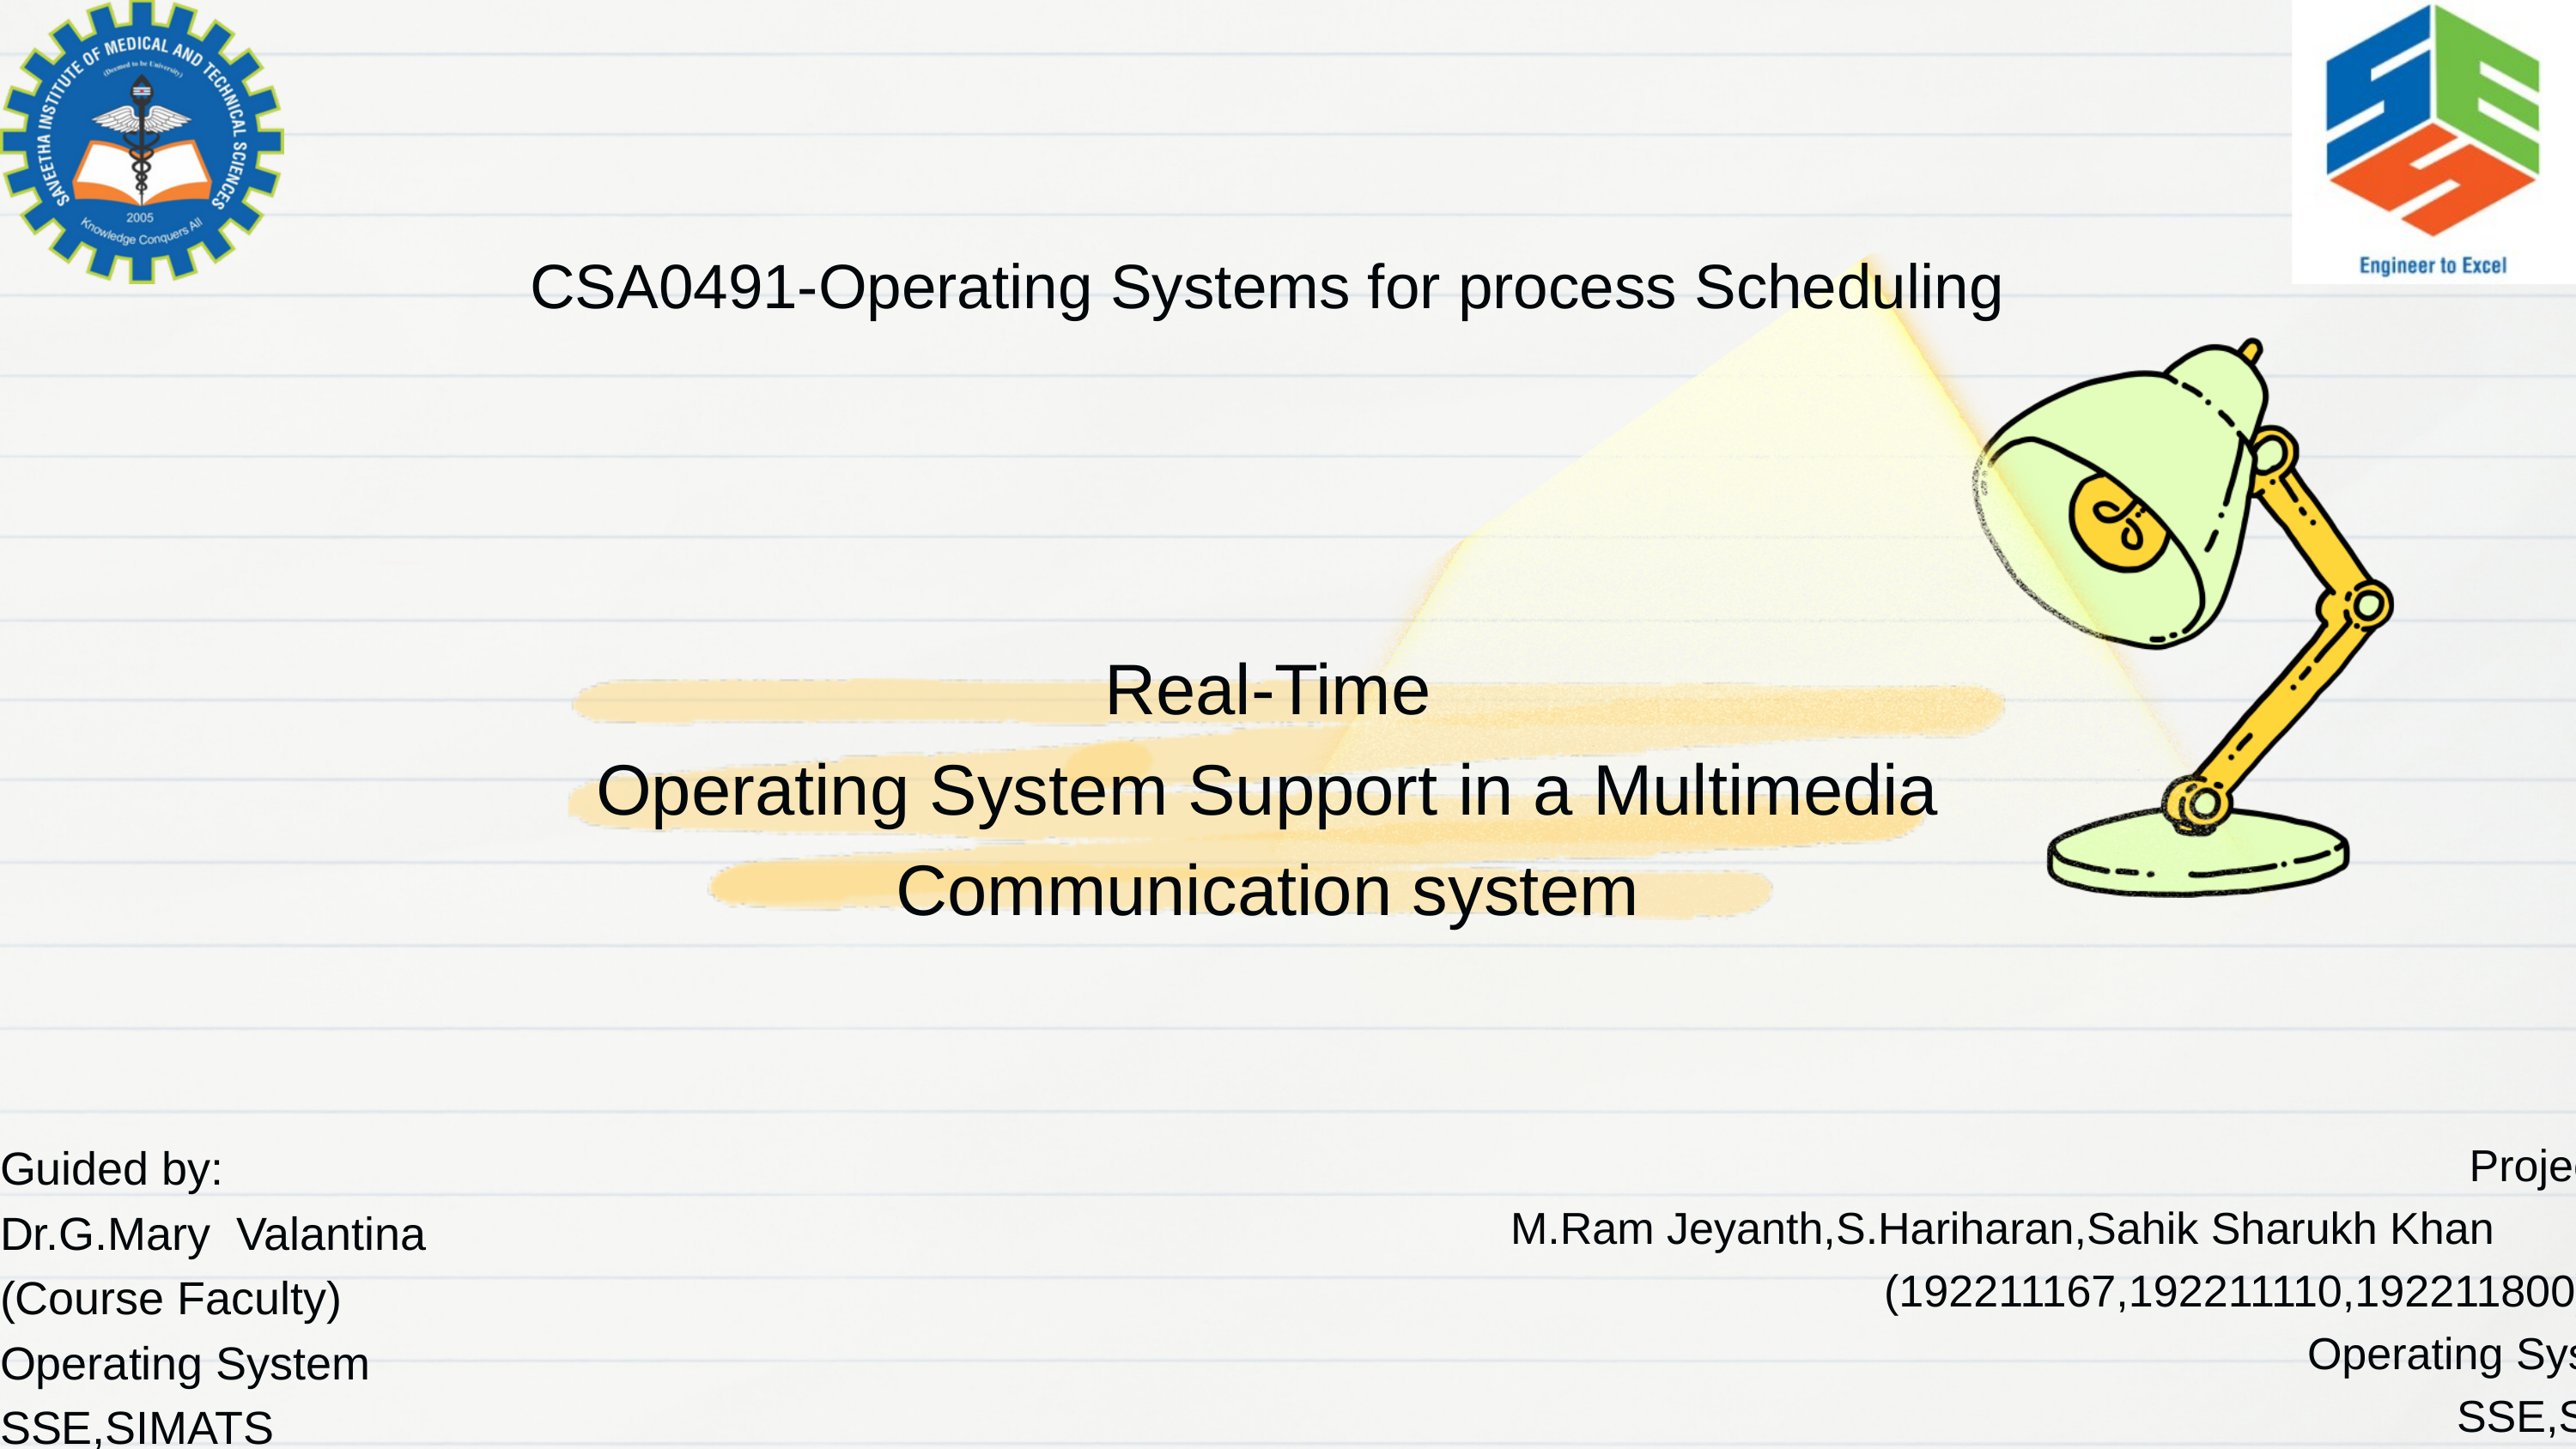

CSA0491-Operating Systems for process Scheduling

Real-Time
Operating System Support in a Multimedia Communication system

                                                                             Project by:
M.Ram Jeyanth,S.Hariharan,Sahik Sharukh Khan
                              (192211167,192211110,192211800)
                                                                Operating System
                                                                            SSE,SIMATS

Guided by:
Dr.G.Mary  Valantina
(Course Faculty)
Operating System
SSE,SIMATS